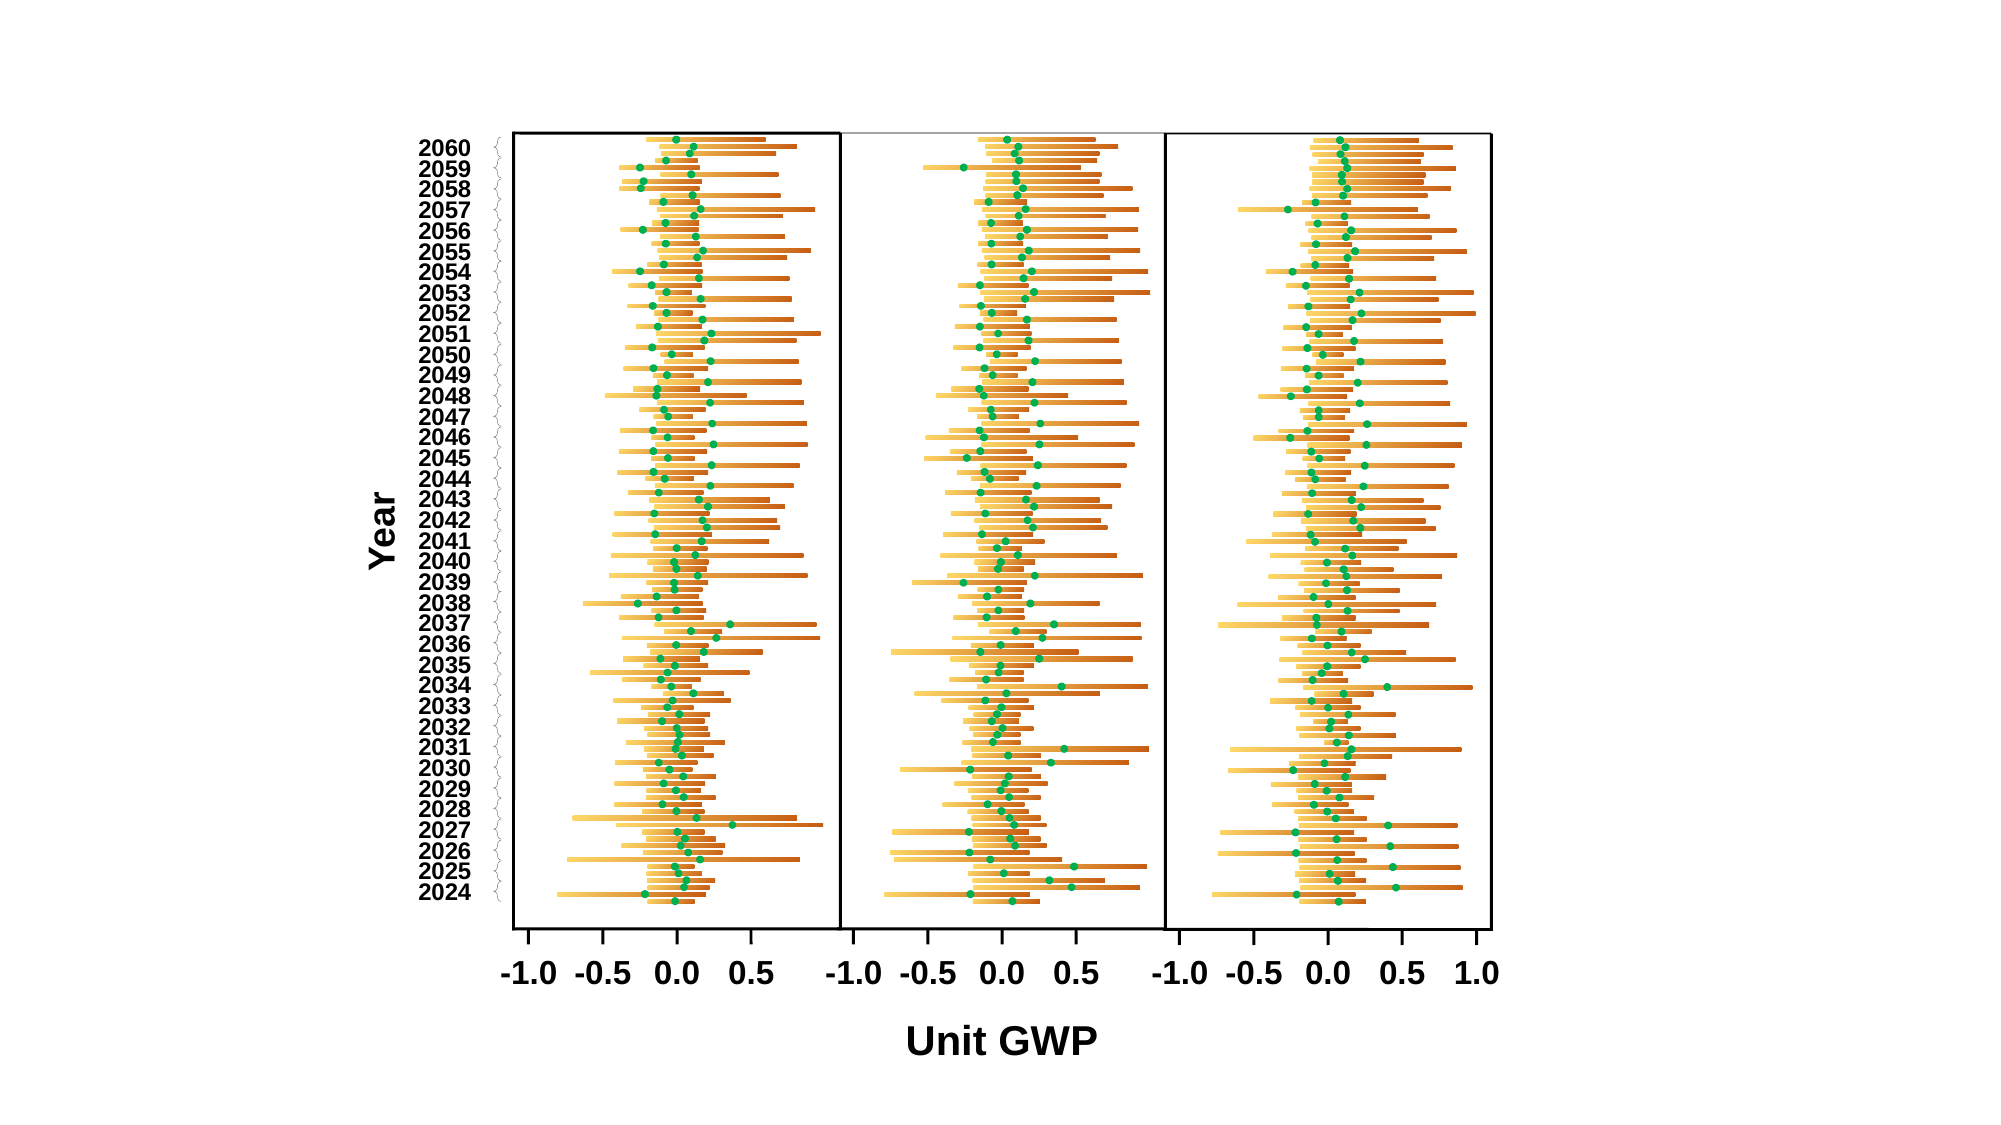

2060
2059
2058
2057
2056
2055
2054
2053
2052
2051
2050
2049
2048
2047
2046
2045
2044
2043
2042
2041
2040
2039
2038
2037
2036
2035
2034
2033
2032
2031
2030
2029
2028
2027
2026
2025
2024

Year

-1.0
-0.5
0.0
0.5
-1.0
-0.5
0.0
0.5
-1.0
-0.5
0.0
0.5
1.0
Unit GWP